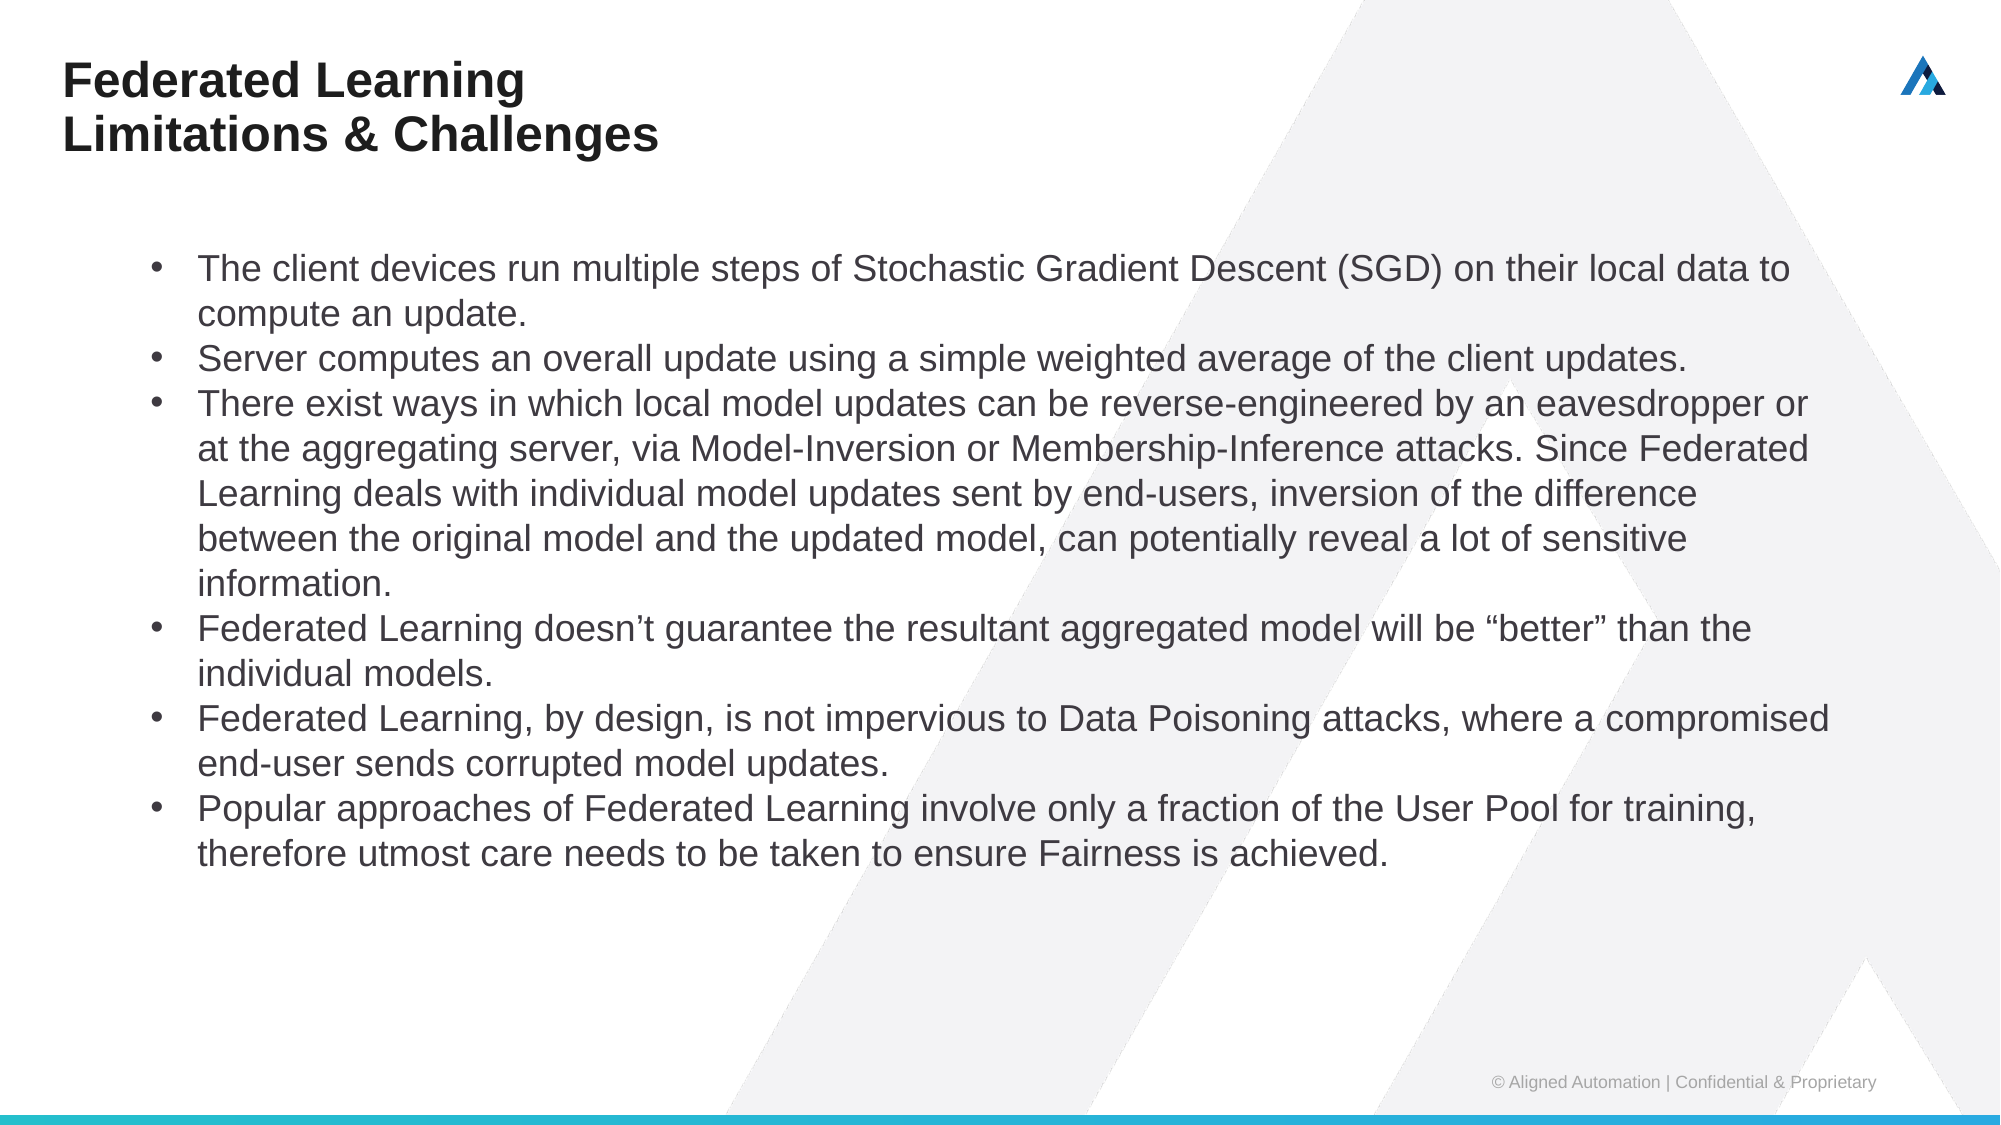

# Federated Learning Limitations & Challenges
The client devices run multiple steps of Stochastic Gradient Descent (SGD) on their local data to compute an update.
Server computes an overall update using a simple weighted average of the client updates.
There exist ways in which local model updates can be reverse-engineered by an eavesdropper or at the aggregating server, via Model-Inversion or Membership-Inference attacks. Since Federated Learning deals with individual model updates sent by end-users, inversion of the difference between the original model and the updated model, can potentially reveal a lot of sensitive information.
Federated Learning doesn’t guarantee the resultant aggregated model will be “better” than the individual models.
Federated Learning, by design, is not impervious to Data Poisoning attacks, where a compromised end-user sends corrupted model updates.
Popular approaches of Federated Learning involve only a fraction of the User Pool for training, therefore utmost care needs to be taken to ensure Fairness is achieved.